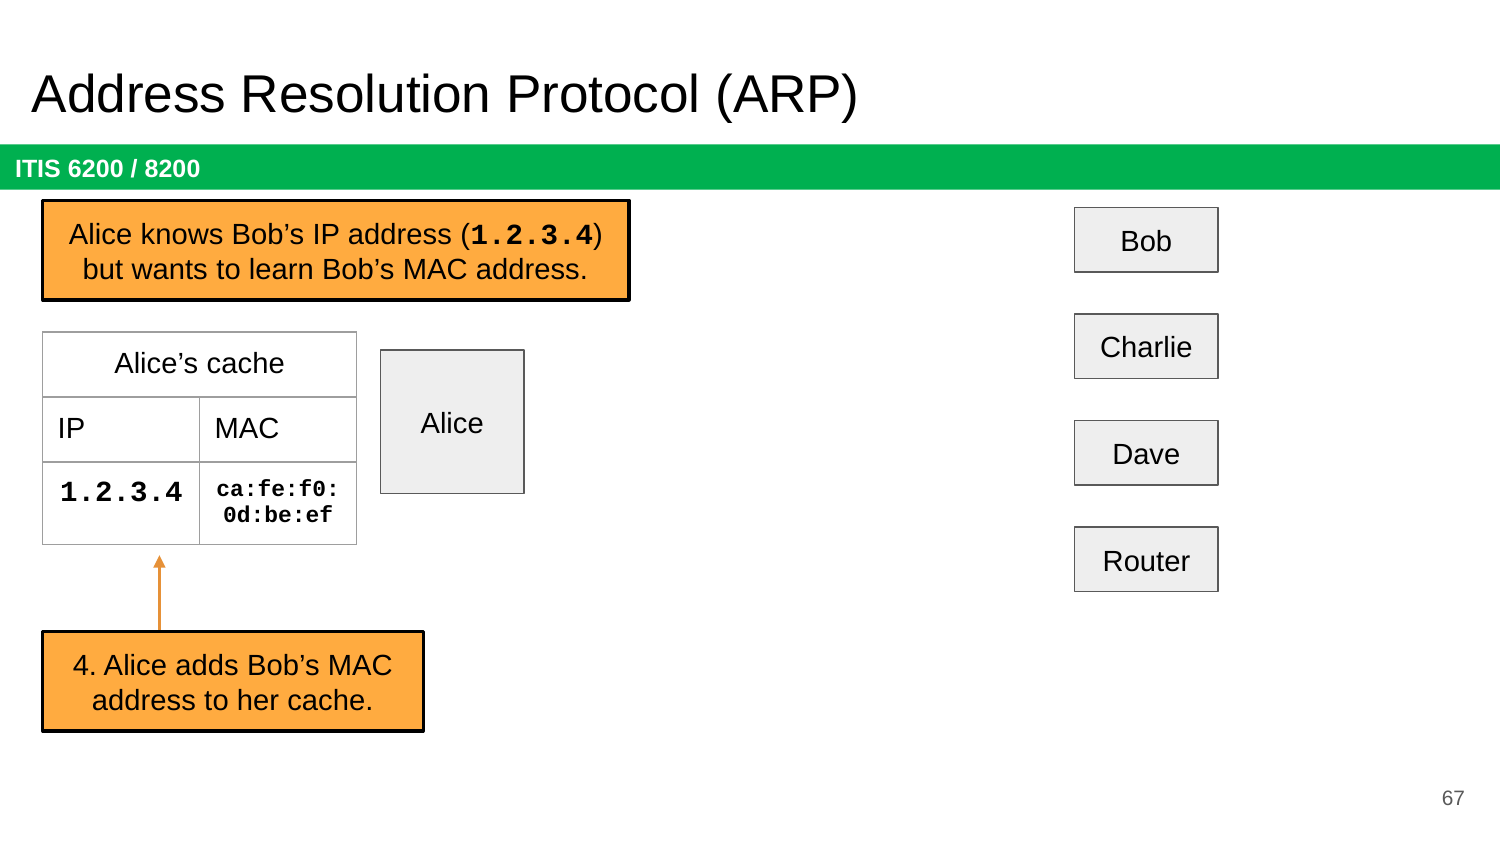

# Address Resolution Protocol (ARP)
Alice knows Bob’s IP address (1.2.3.4) but wants to learn Bob’s MAC address.
Bob
Charlie
| Alice’s cache |  |
| --- | --- |
| IP | MAC |
| 1.2.3.4 | ca:fe:f0:0d:be:ef |
Alice
Dave
Router
4. Alice adds Bob’s MAC address to her cache.
67